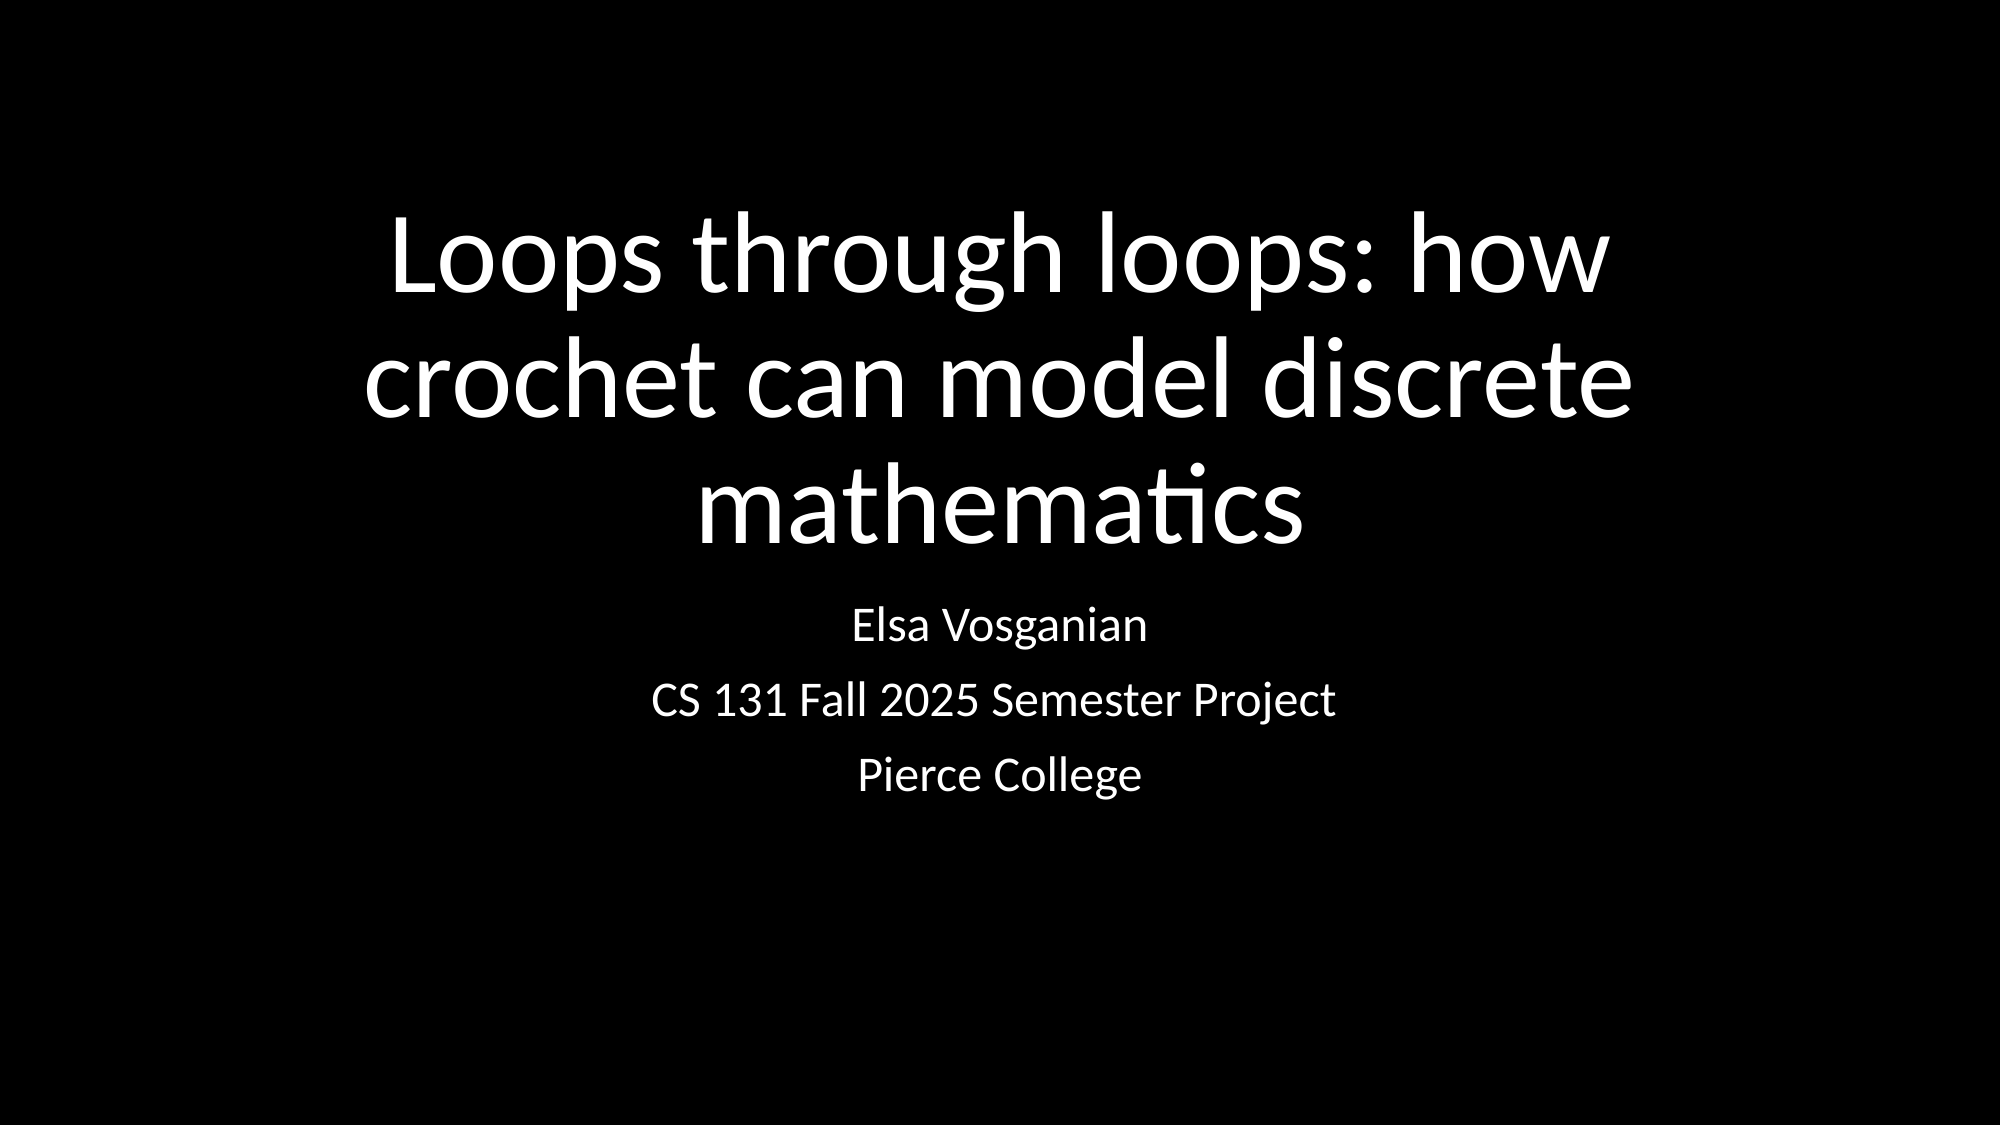

# Loops through loops: how crochet can model discrete mathematics
Elsa Vosganian
CS 131 Fall 2025 Semester Project
Pierce College